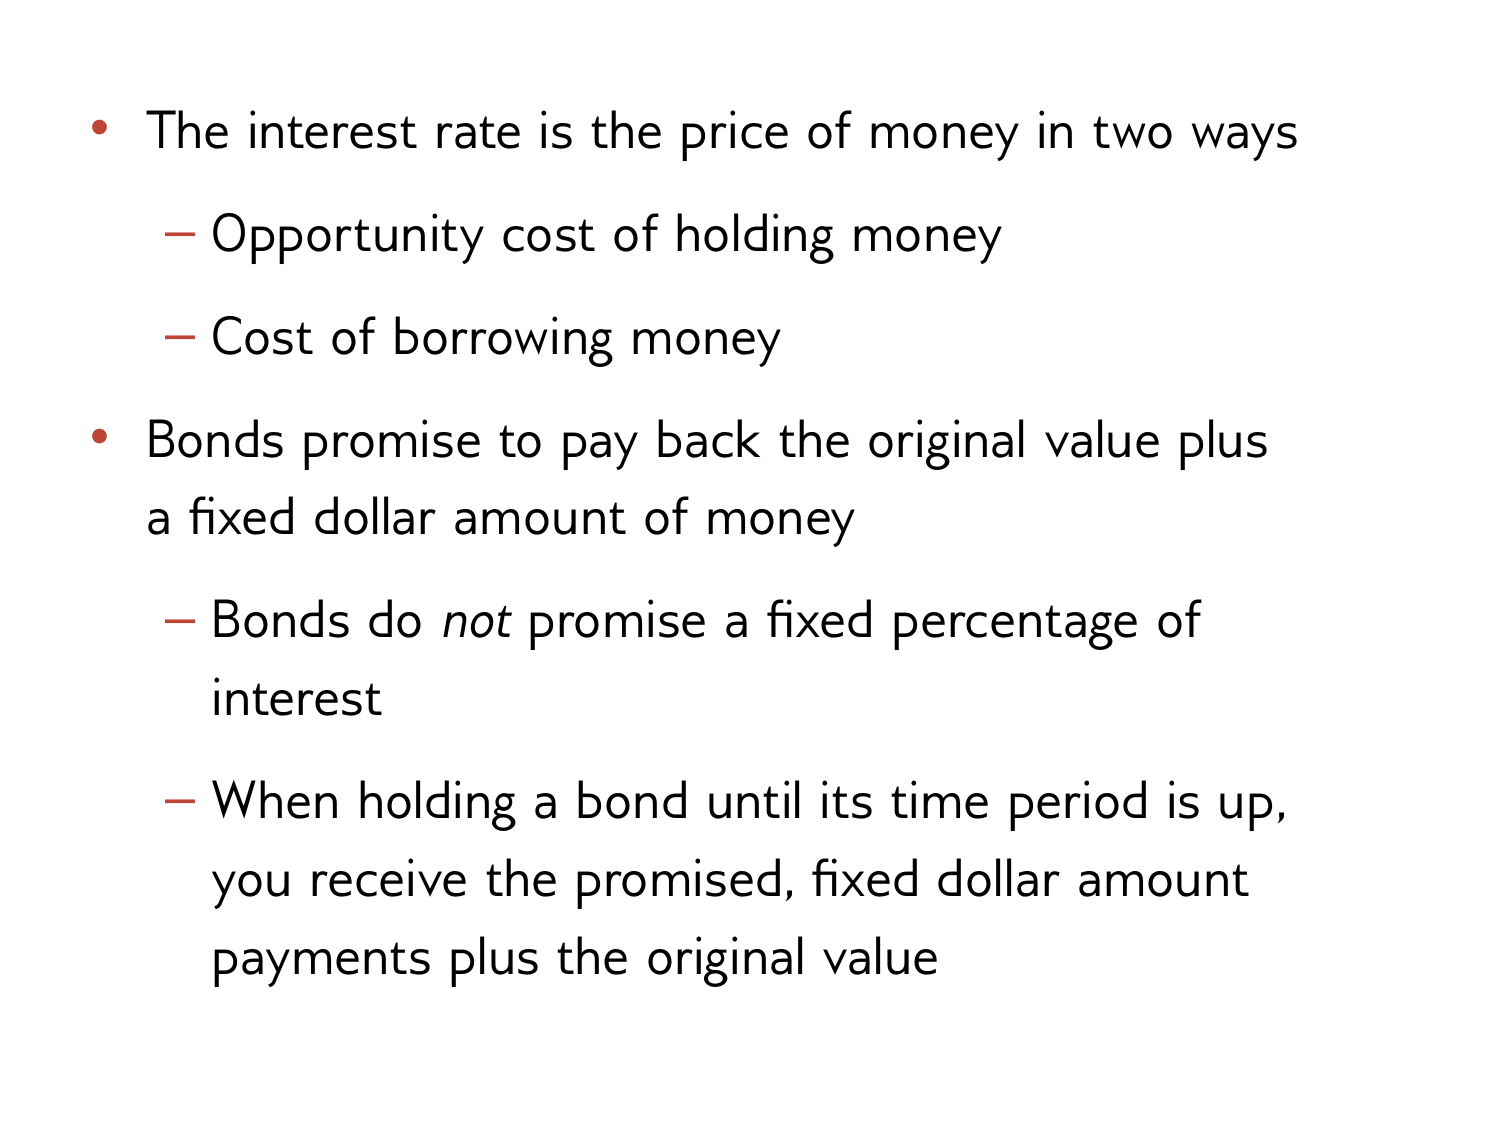

The interest rate is the price of money in two ways
Opportunity cost of holding money
Cost of borrowing money
Bonds promise to pay back the original value plus
a fixed dollar amount of money
Bonds do not promise a fixed percentage of interest
When holding a bond until its time period is up,
you receive the promised, fixed dollar amount payments plus the original value